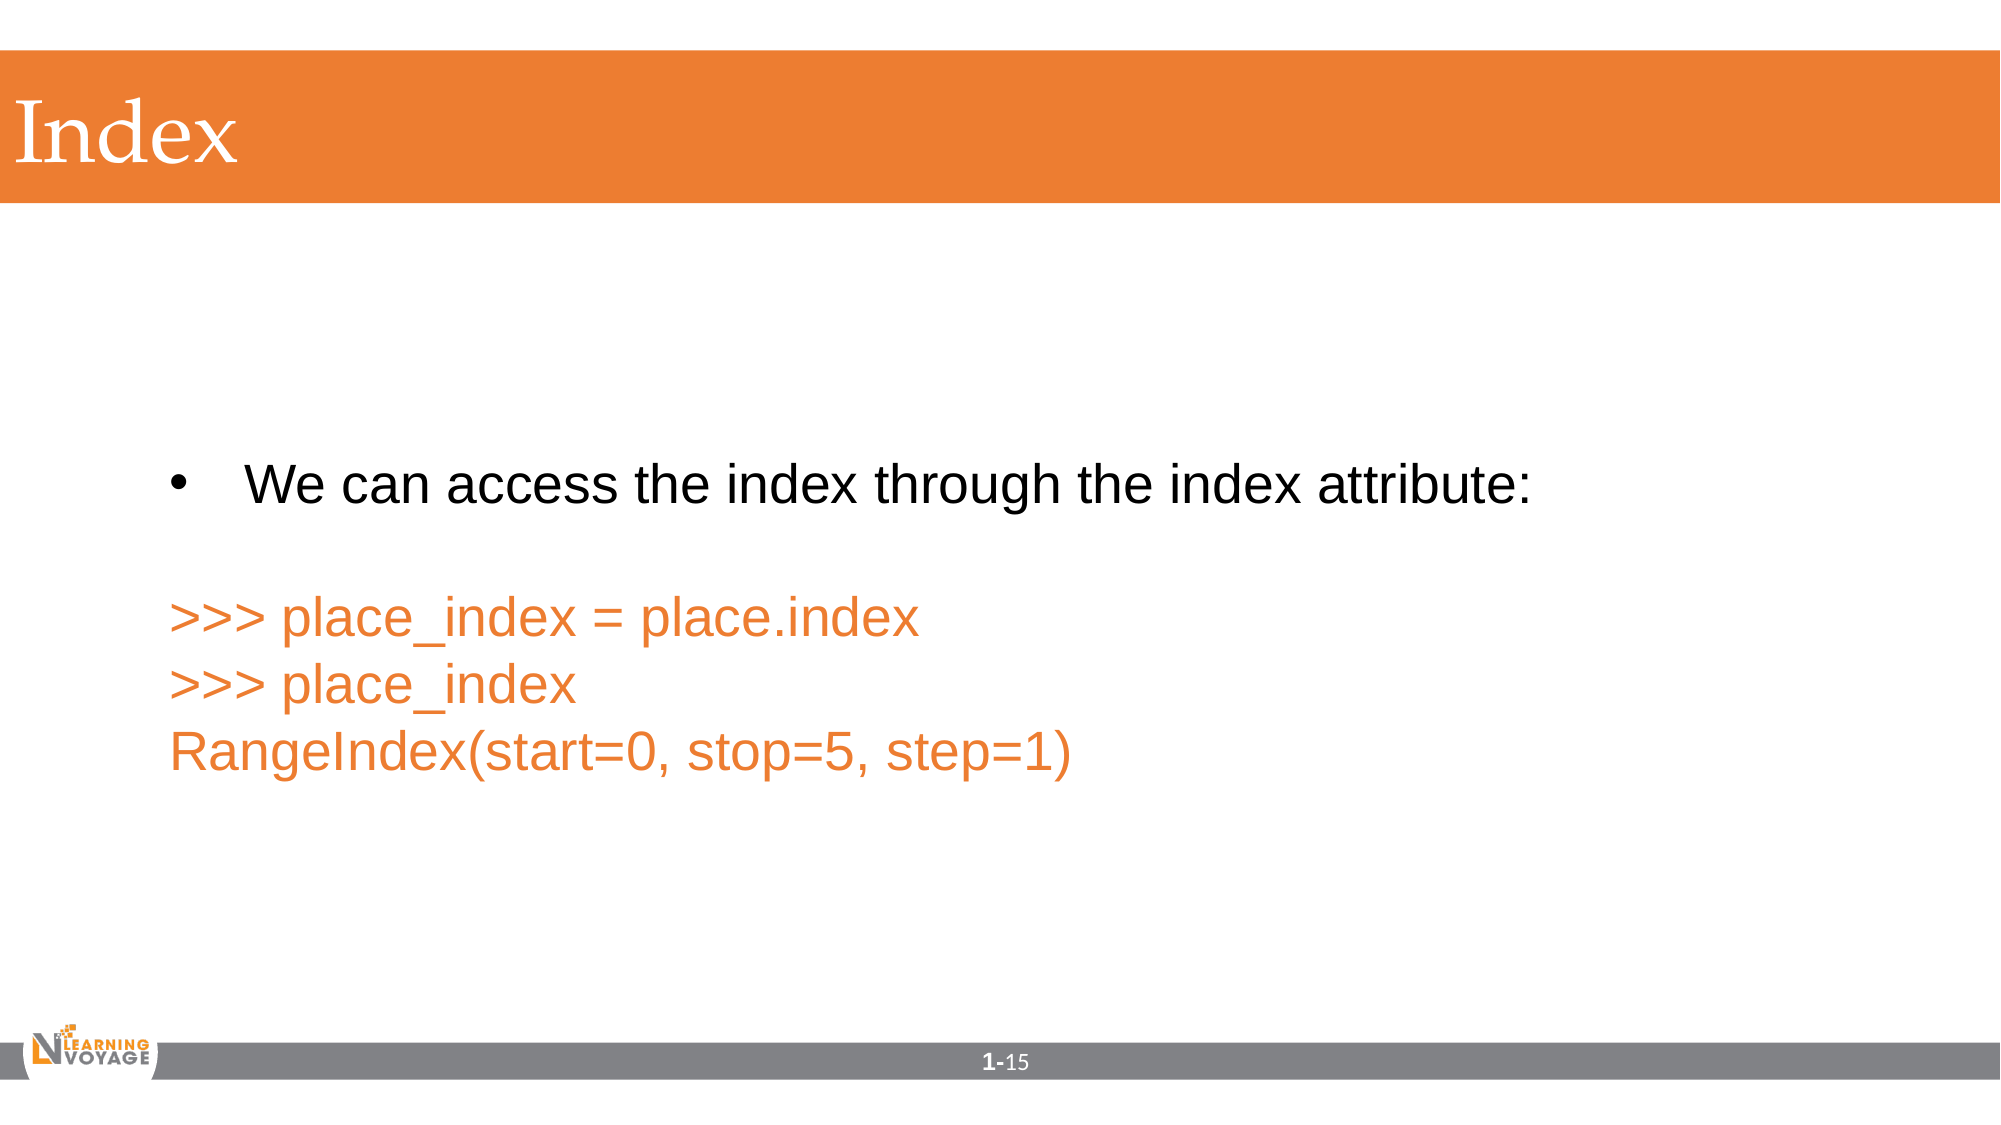

Index
We can access the index through the index attribute:

>>> place_index = place.index
>>> place_index
RangeIndex(start=0, stop=5, step=1)
1-15